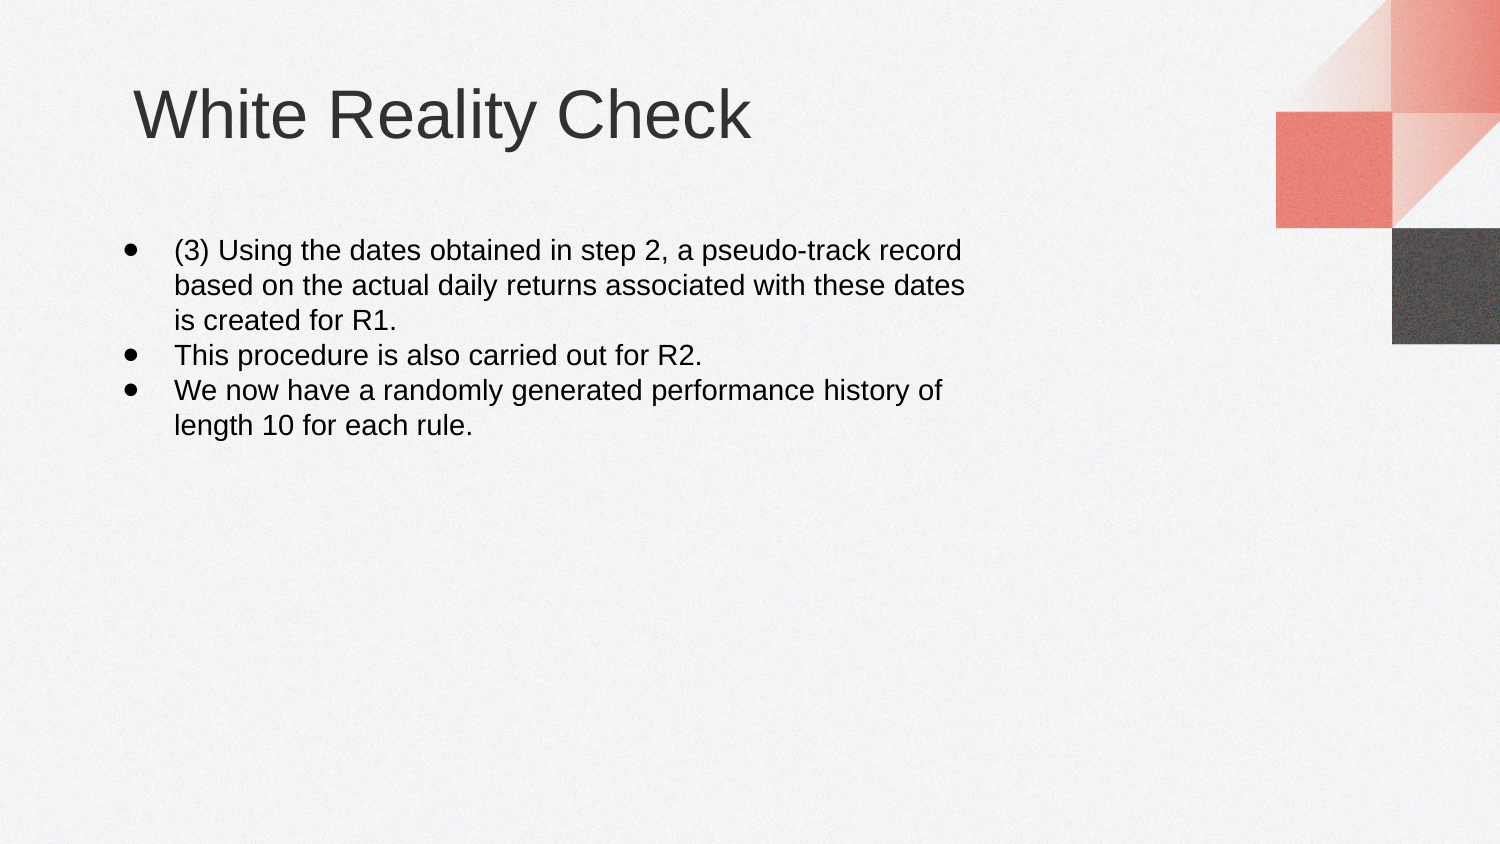

# White Reality Check
(3) Using the dates obtained in step 2, a pseudo-track record based on the actual daily returns associated with these dates is created for R1.
This procedure is also carried out for R2.
We now have a randomly generated performance history of length 10 for each rule.